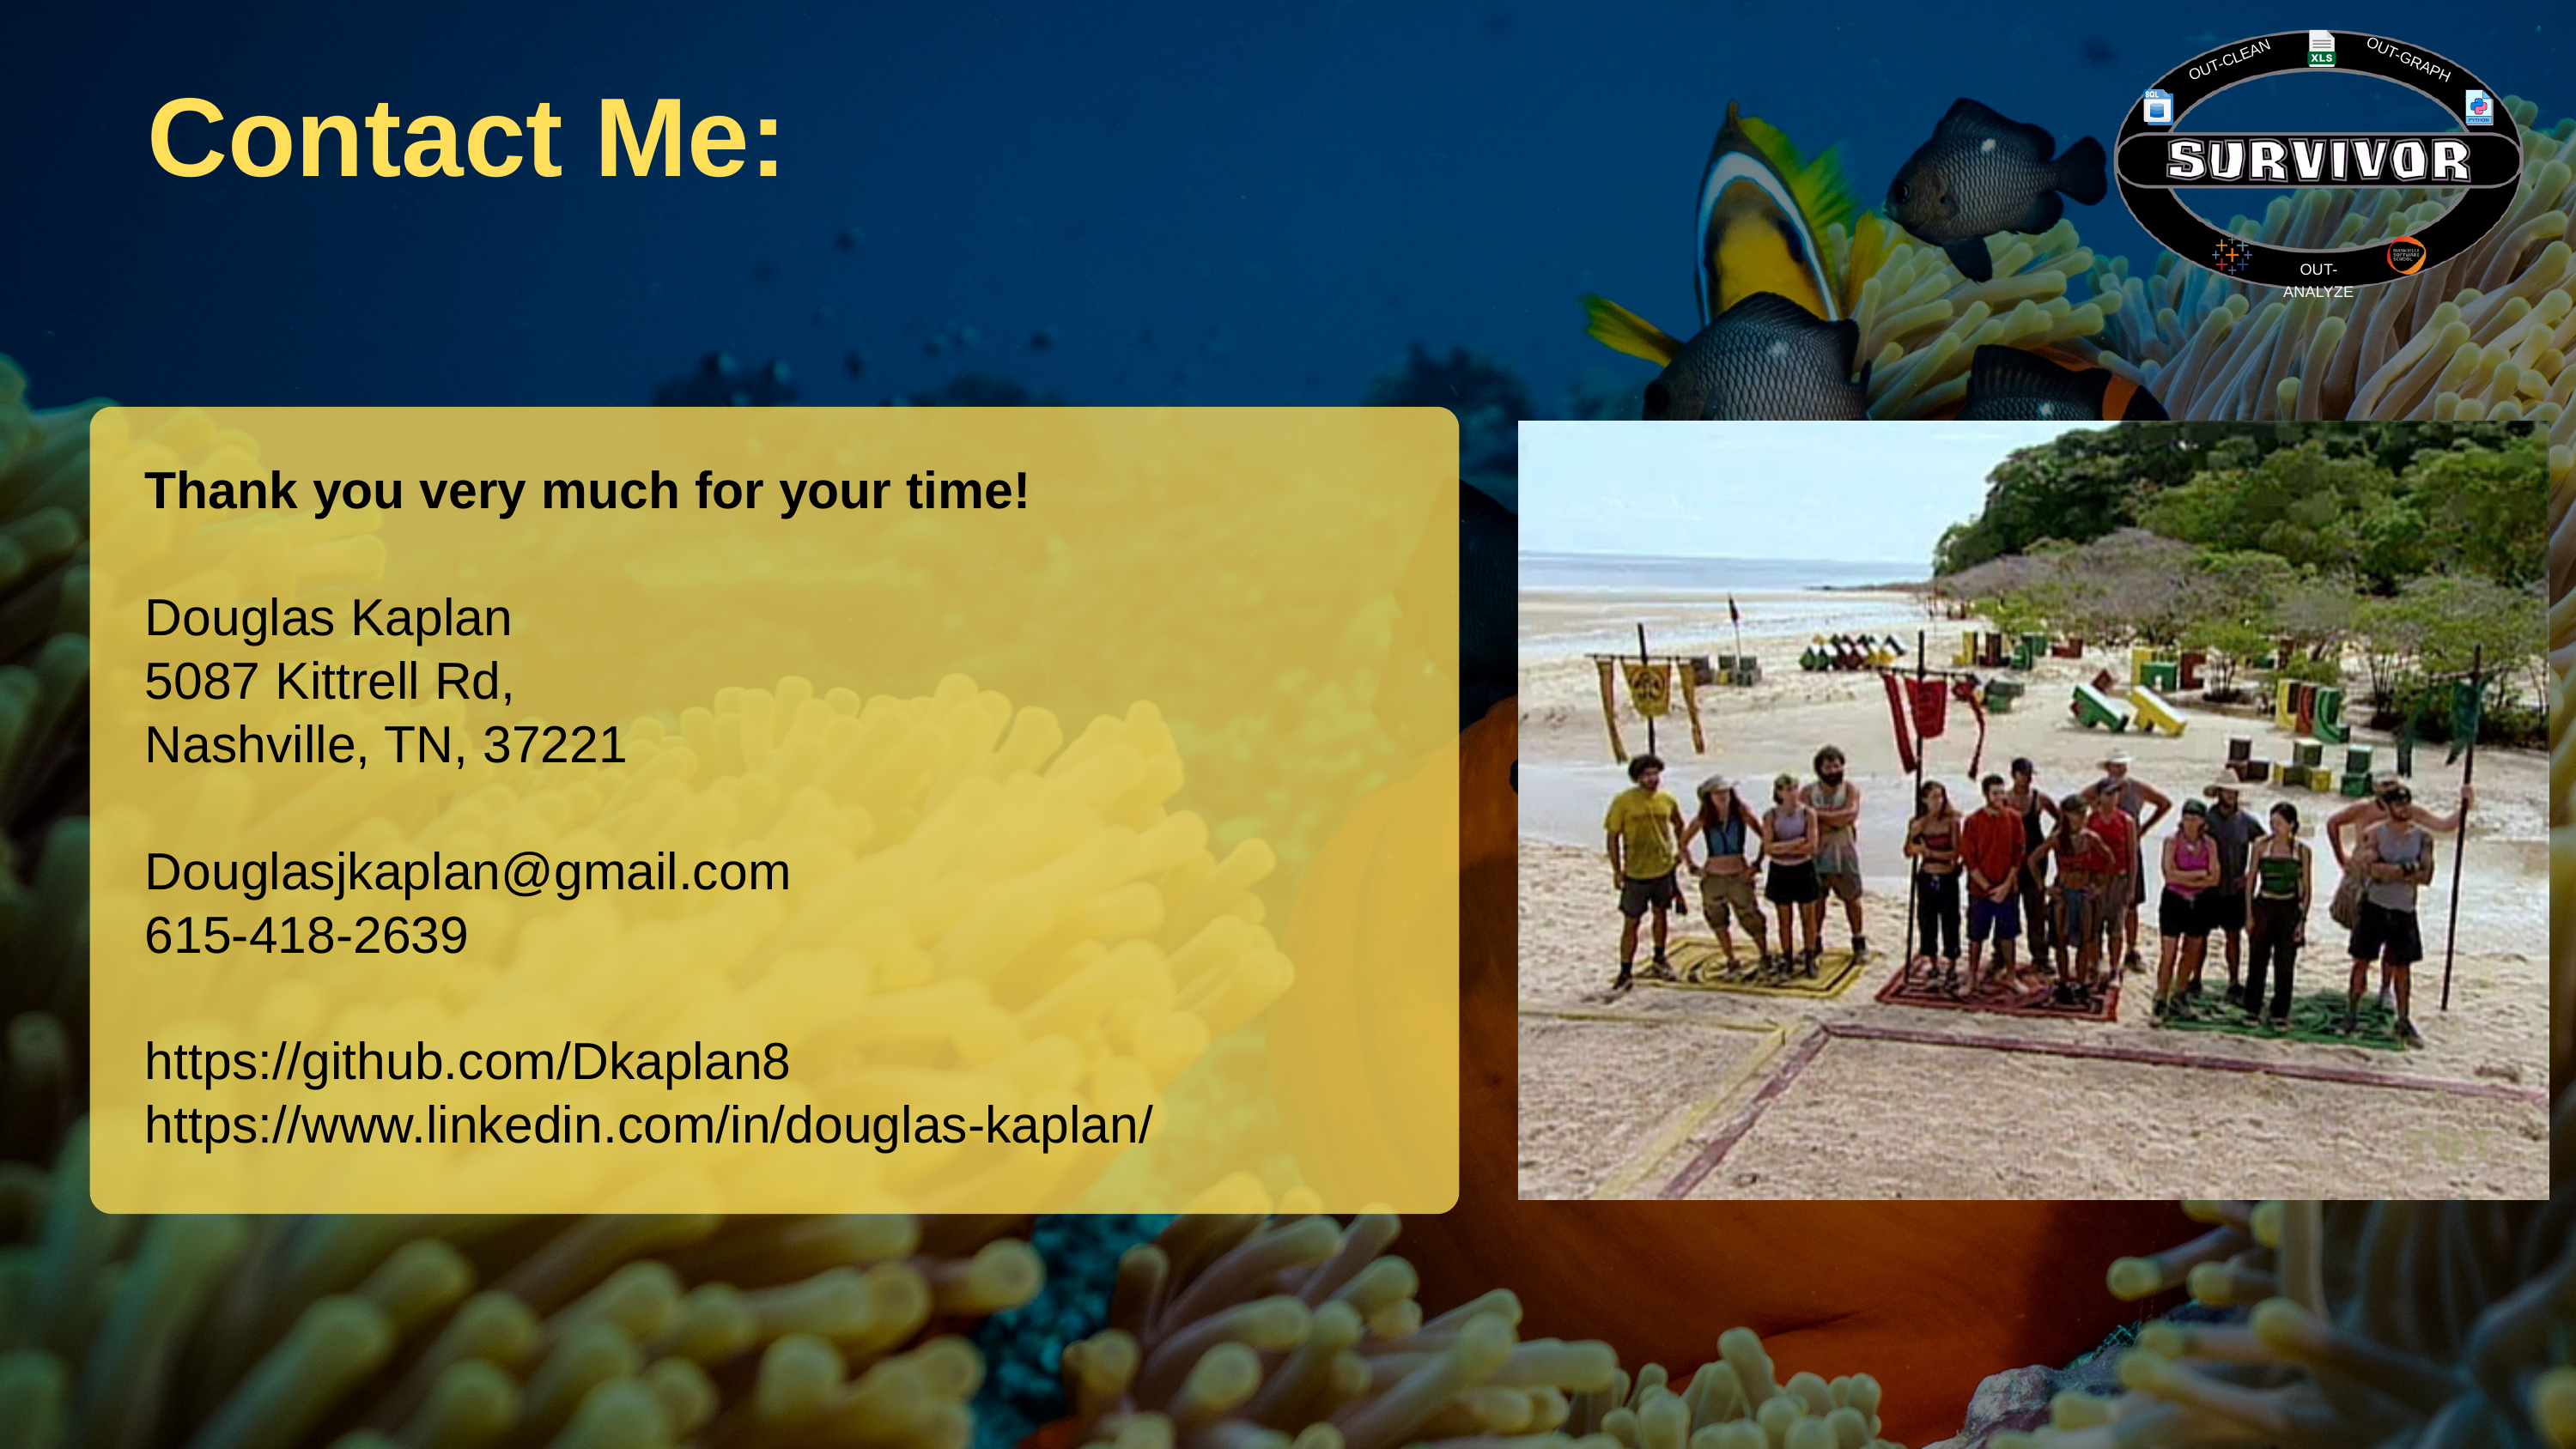

OUT-GRAPH
OUT-CLEAN

OUT-ANALYZE
Contact Me:

Thank you very much for your time!

Douglas Kaplan
5087 Kittrell Rd,
Nashville, TN, 37221

Douglasjkaplan@gmail.com
615-418-2639

https://github.com/Dkaplan8
https://www.linkedin.com/in/douglas-kaplan/